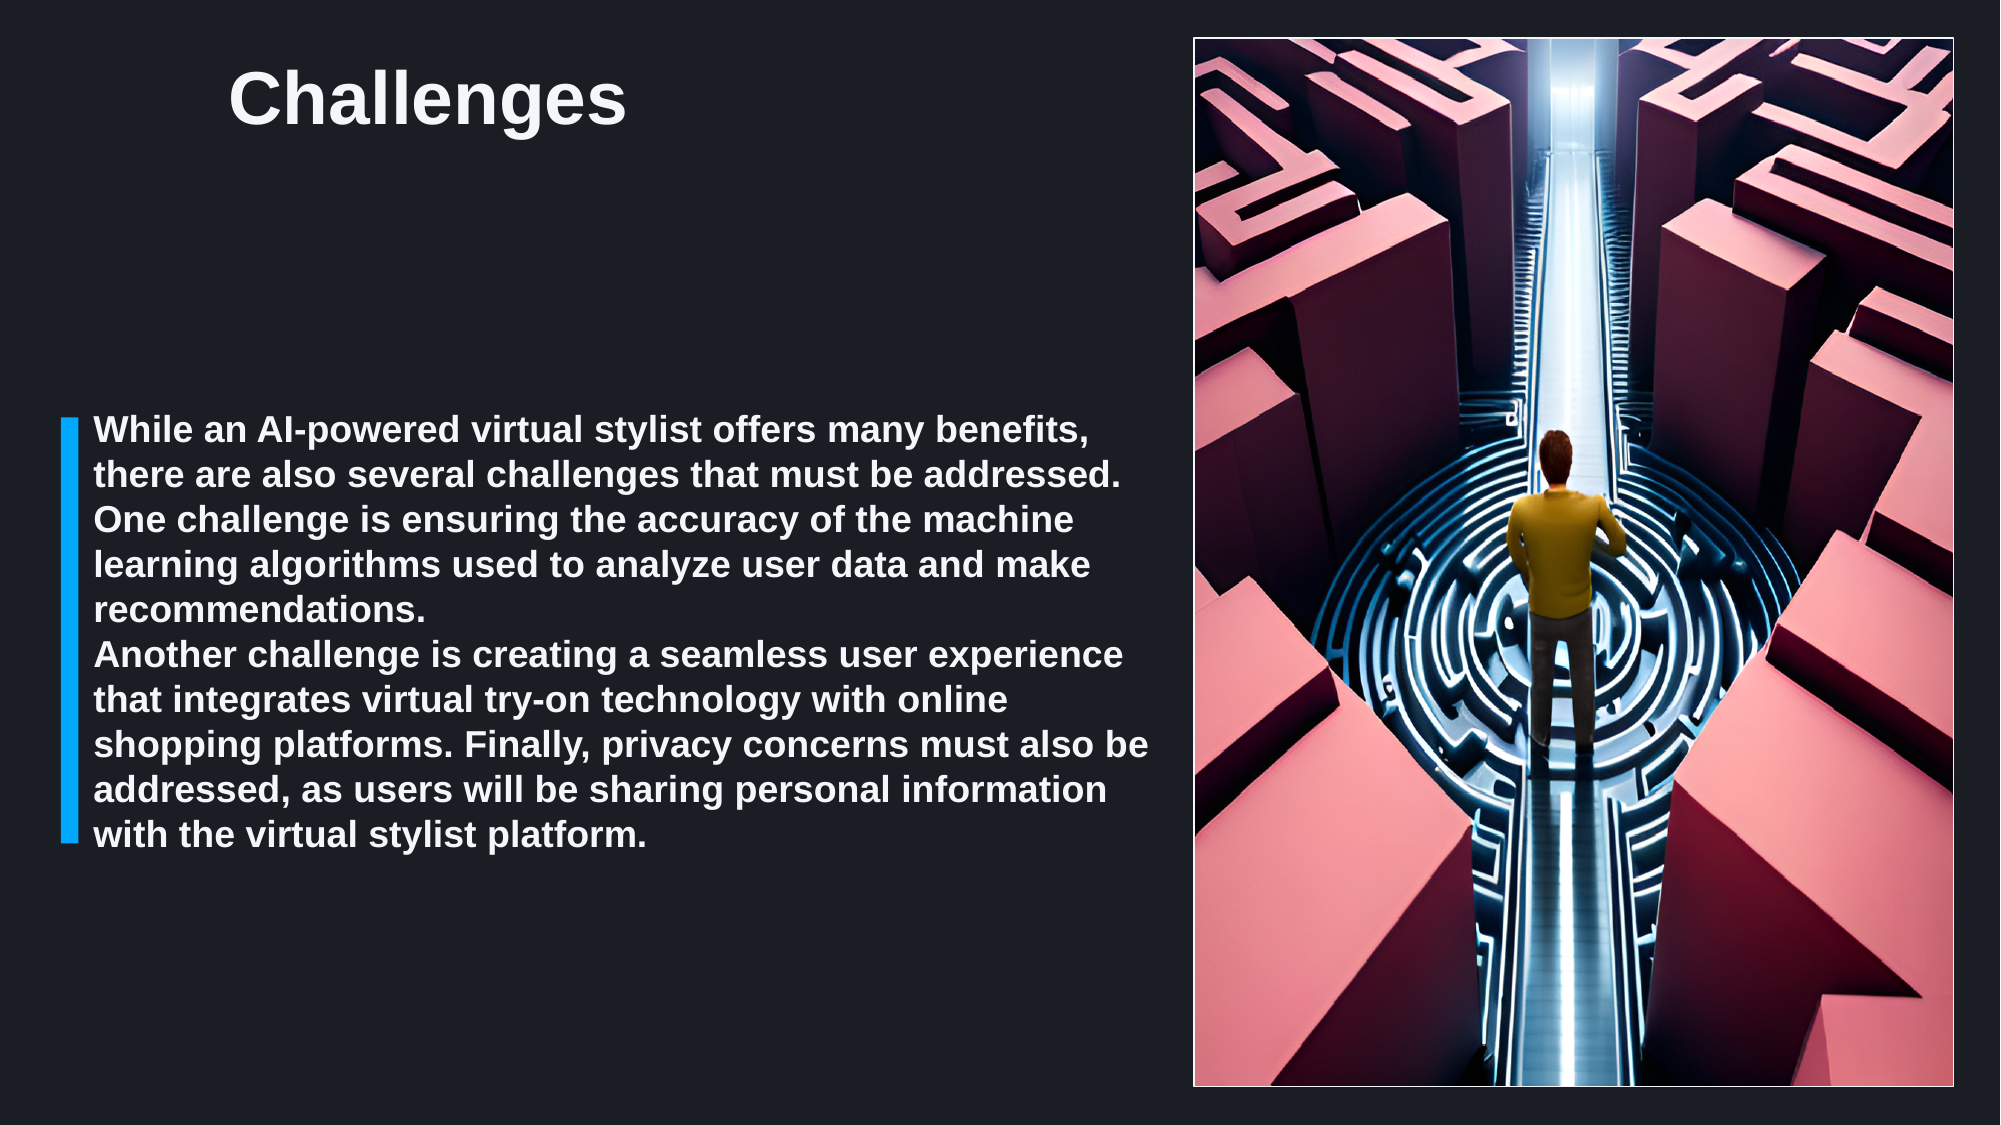

Challenges
While an AI-powered virtual stylist offers many benefits, there are also several challenges that must be addressed. One challenge is ensuring the accuracy of the machine learning algorithms used to analyze user data and make recommendations.
Another challenge is creating a seamless user experience that integrates virtual try-on technology with online shopping platforms. Finally, privacy concerns must also be addressed, as users will be sharing personal information with the virtual stylist platform.